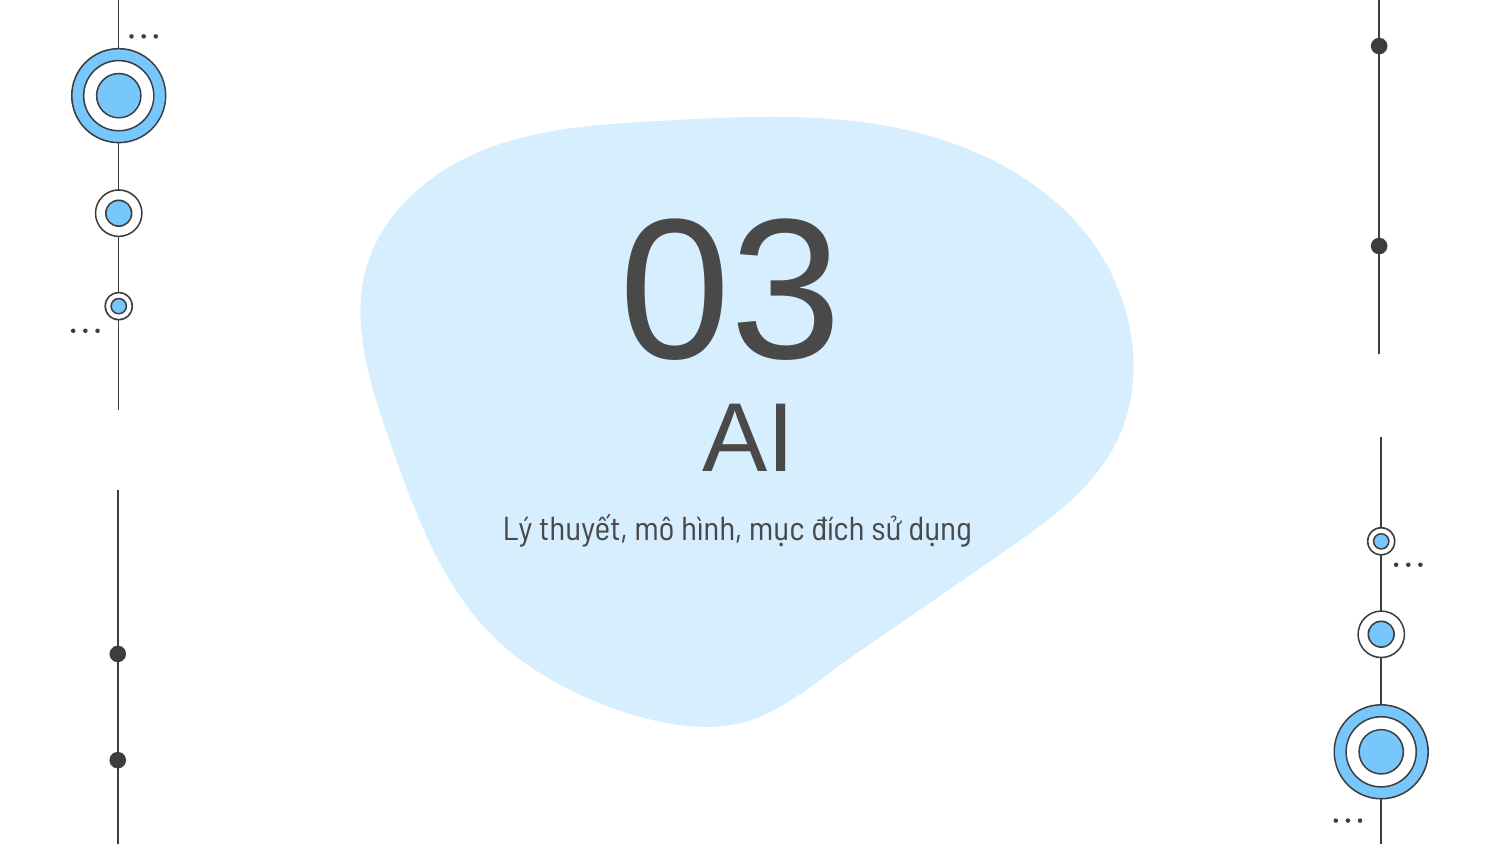

03
# AI
Lý thuyết, mô hình, mục đích sử dụng